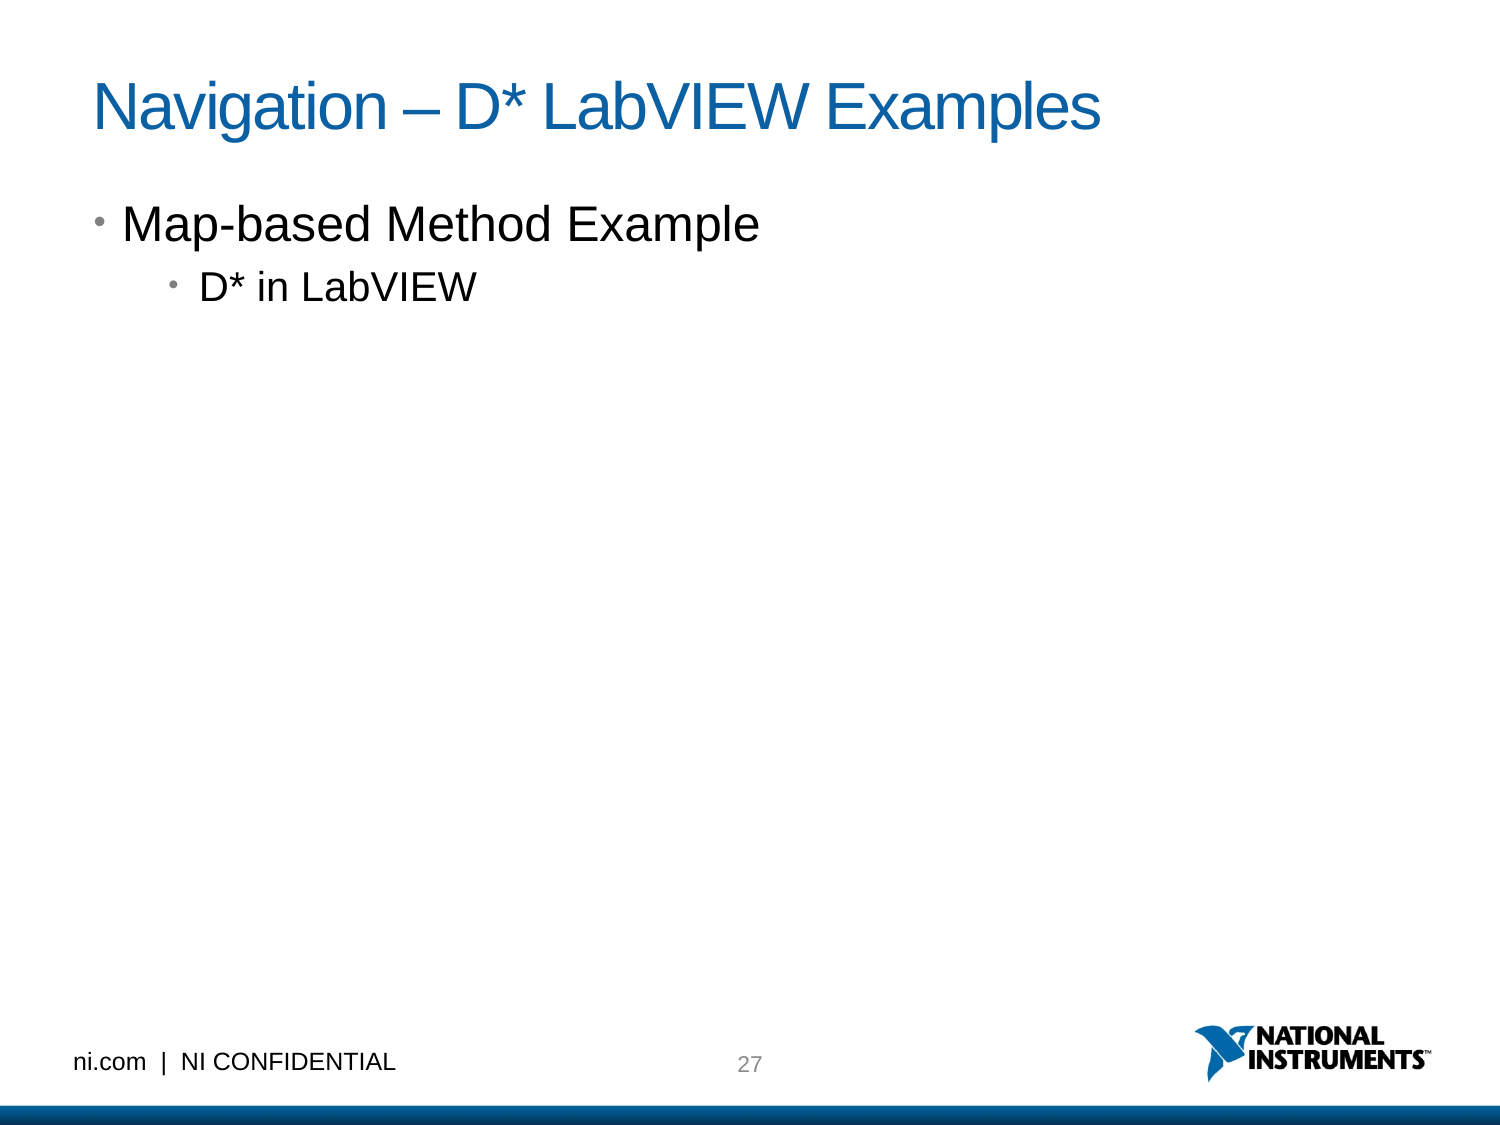

# Navigation – D* LabVIEW Examples
Map-based Method Example
D* in LabVIEW